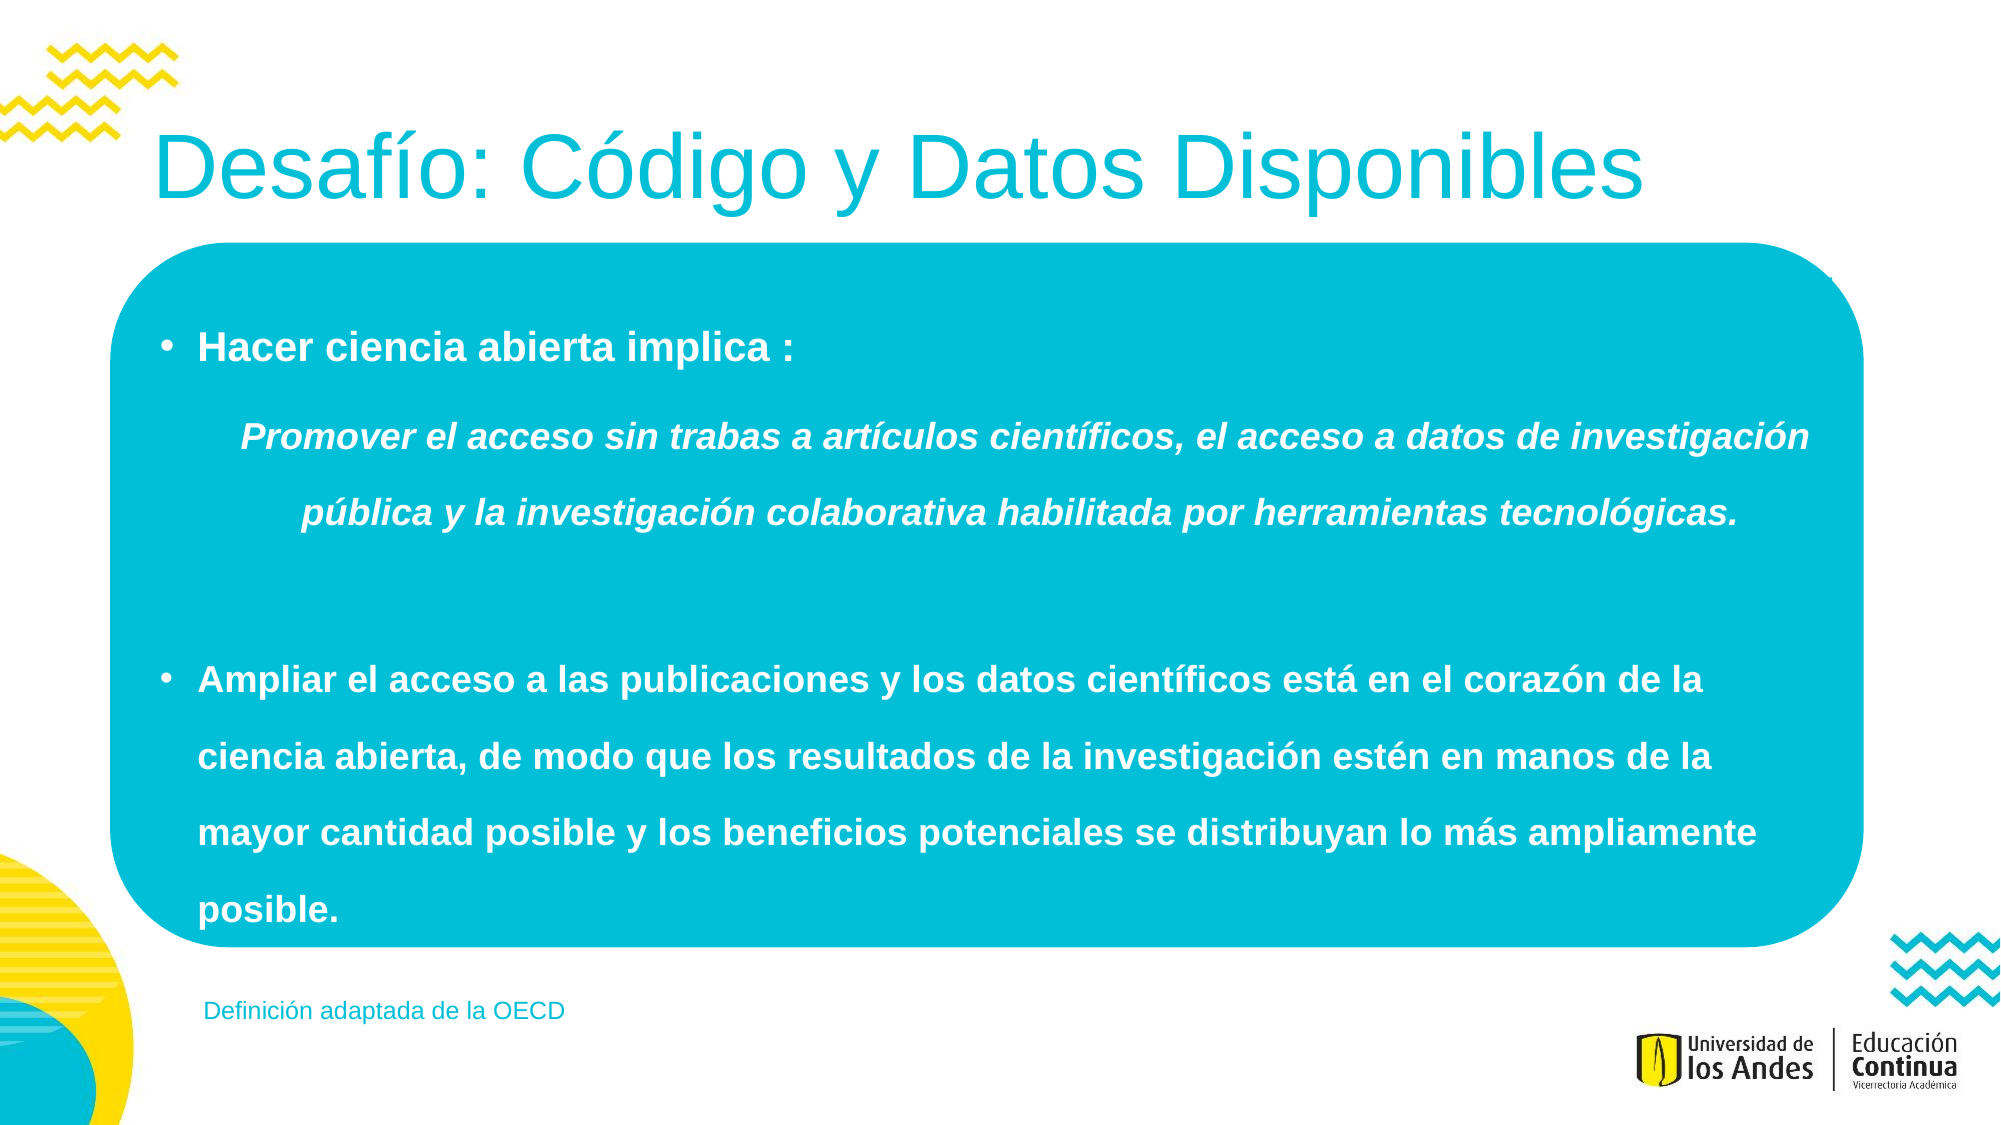

# Desafío: Código y Datos Disponibles

Hacer ciencia abierta implica :
Promover el acceso sin trabas a artículos científicos, el acceso a datos de investigación pública y la investigación colaborativa habilitada por herramientas tecnológicas.

Ampliar el acceso a las publicaciones y los datos científicos está en el corazón de la ciencia abierta, de modo que los resultados de la investigación estén en manos de la mayor cantidad posible y los beneficios potenciales se distribuyan lo más ampliamente posible.
Definición adaptada de la OECD